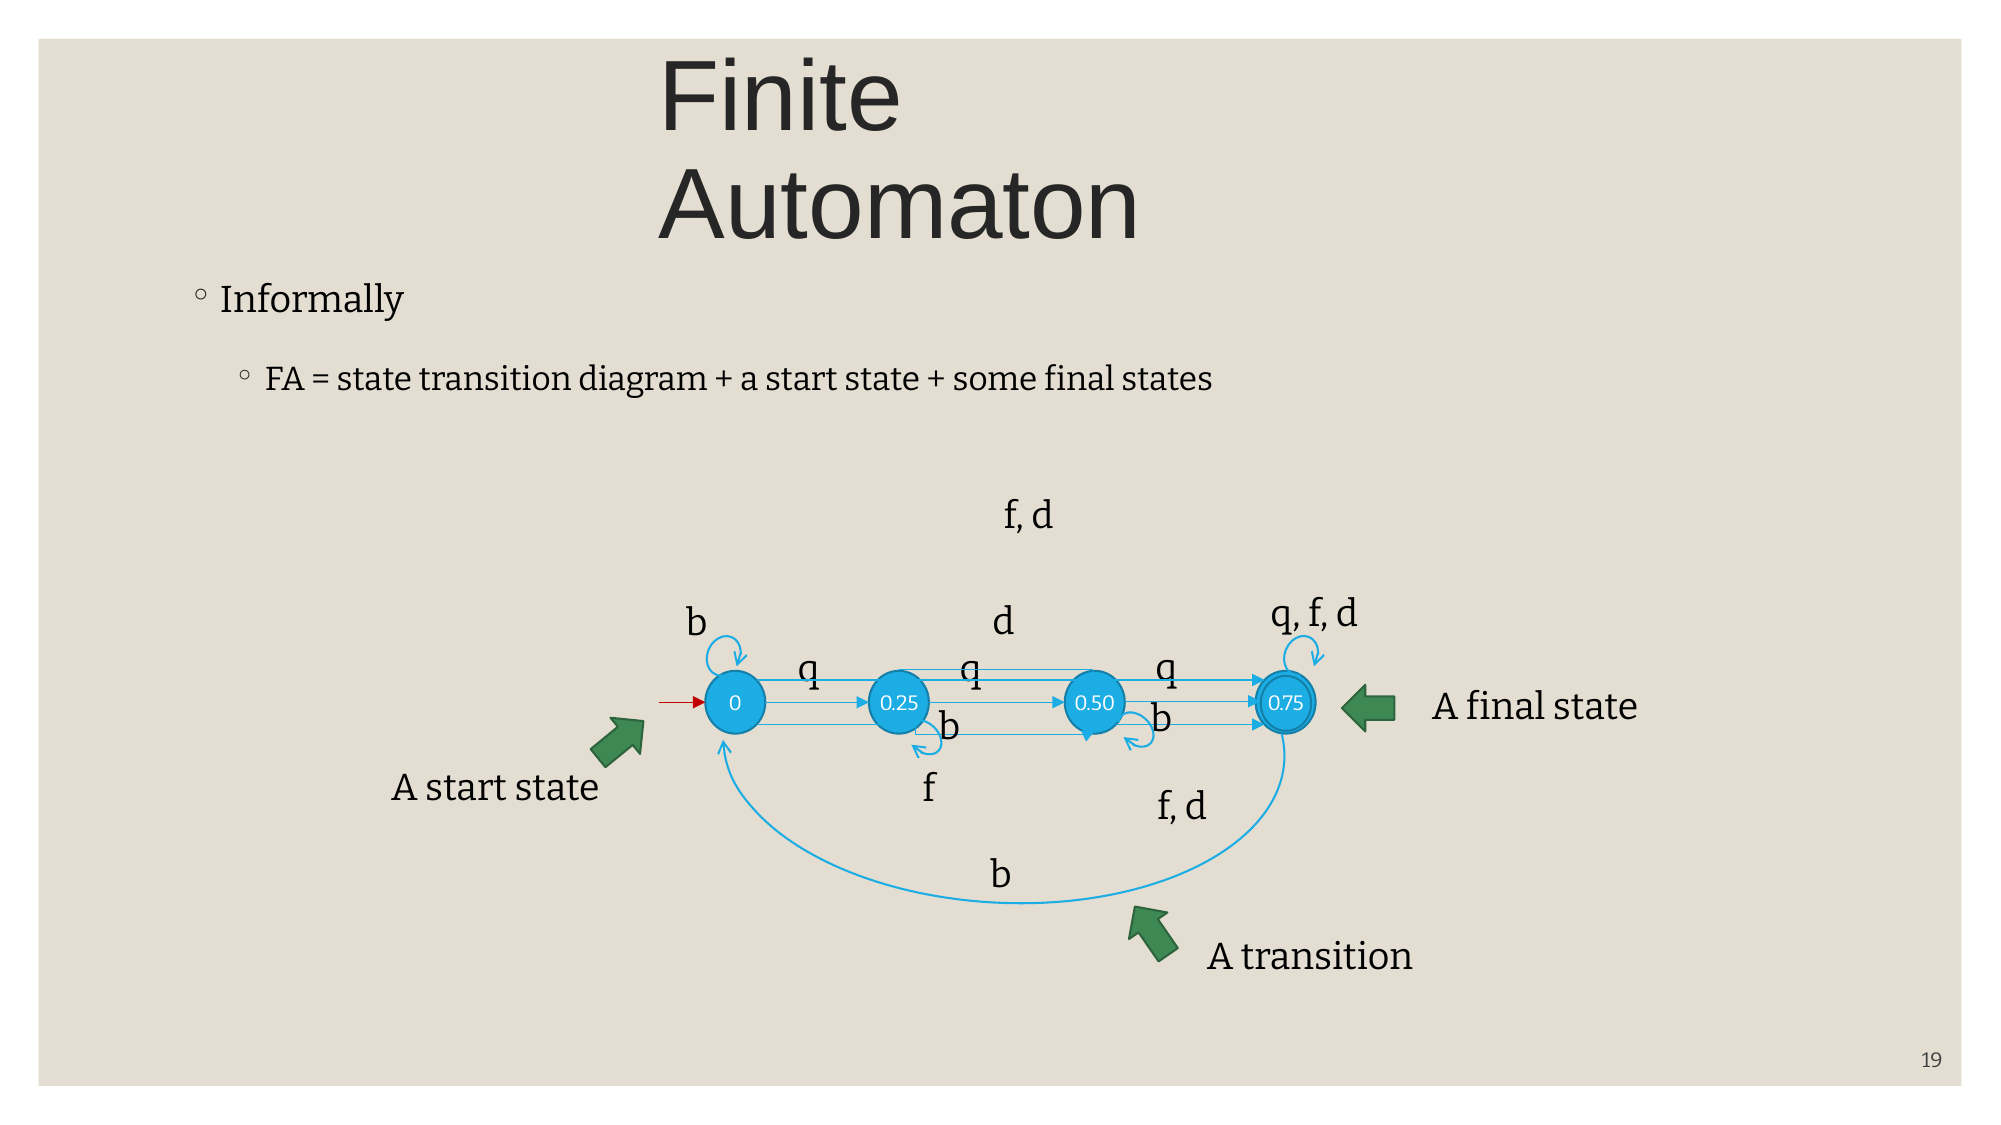

# Finite Automaton
Informally
FA = state transition diagram + a start state + some final states
f, d
q, f, d
d

b
q

q
q
0
0.25
0.50
0.75
A final state

b
b

A start state
f
f, d
b

A transition
19